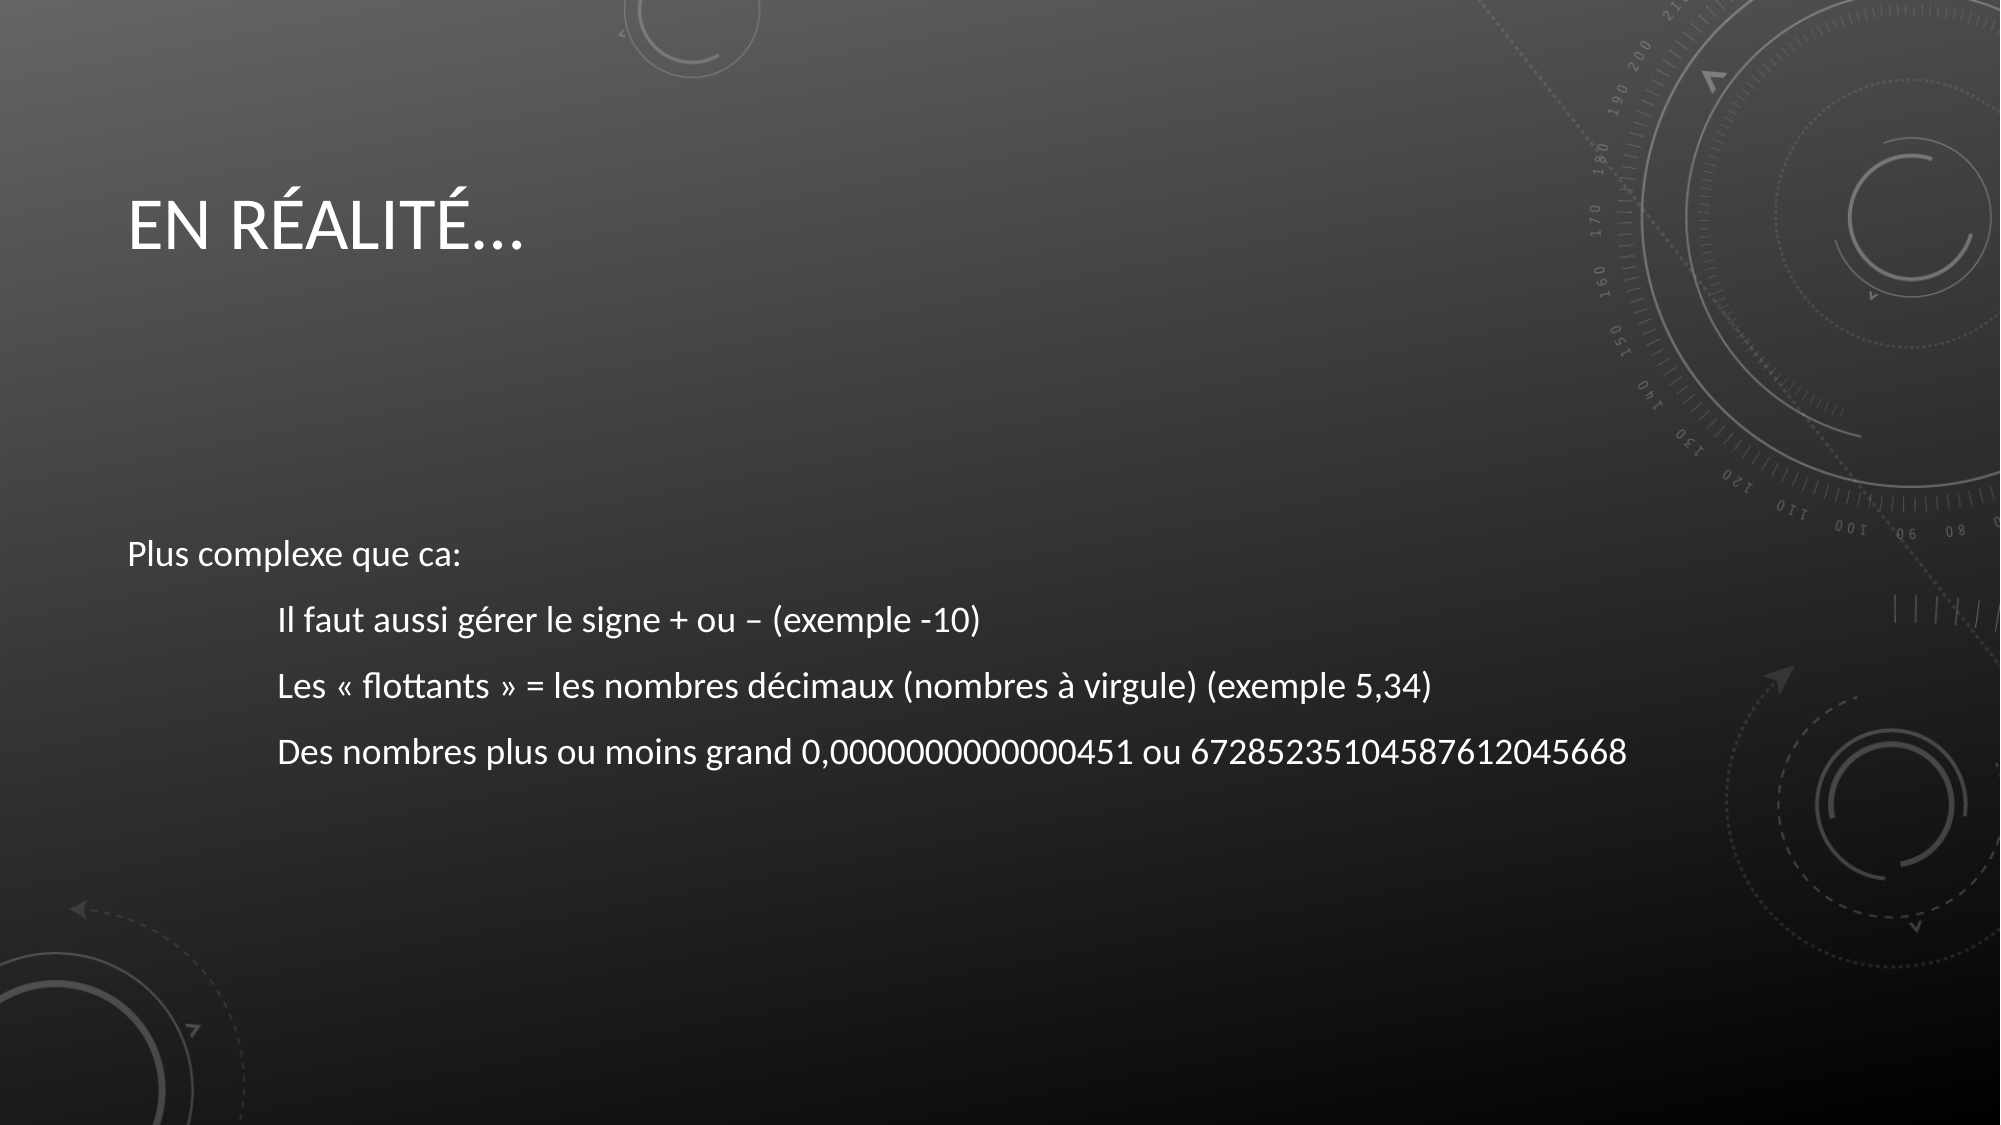

EN réalité…
Plus complexe que ca:
	Il faut aussi gérer le signe + ou – (exemple -10)
	Les « flottants » = les nombres décimaux (nombres à virgule) (exemple 5,34)
	Des nombres plus ou moins grand 0,0000000000000451 ou 67285235104587612045668